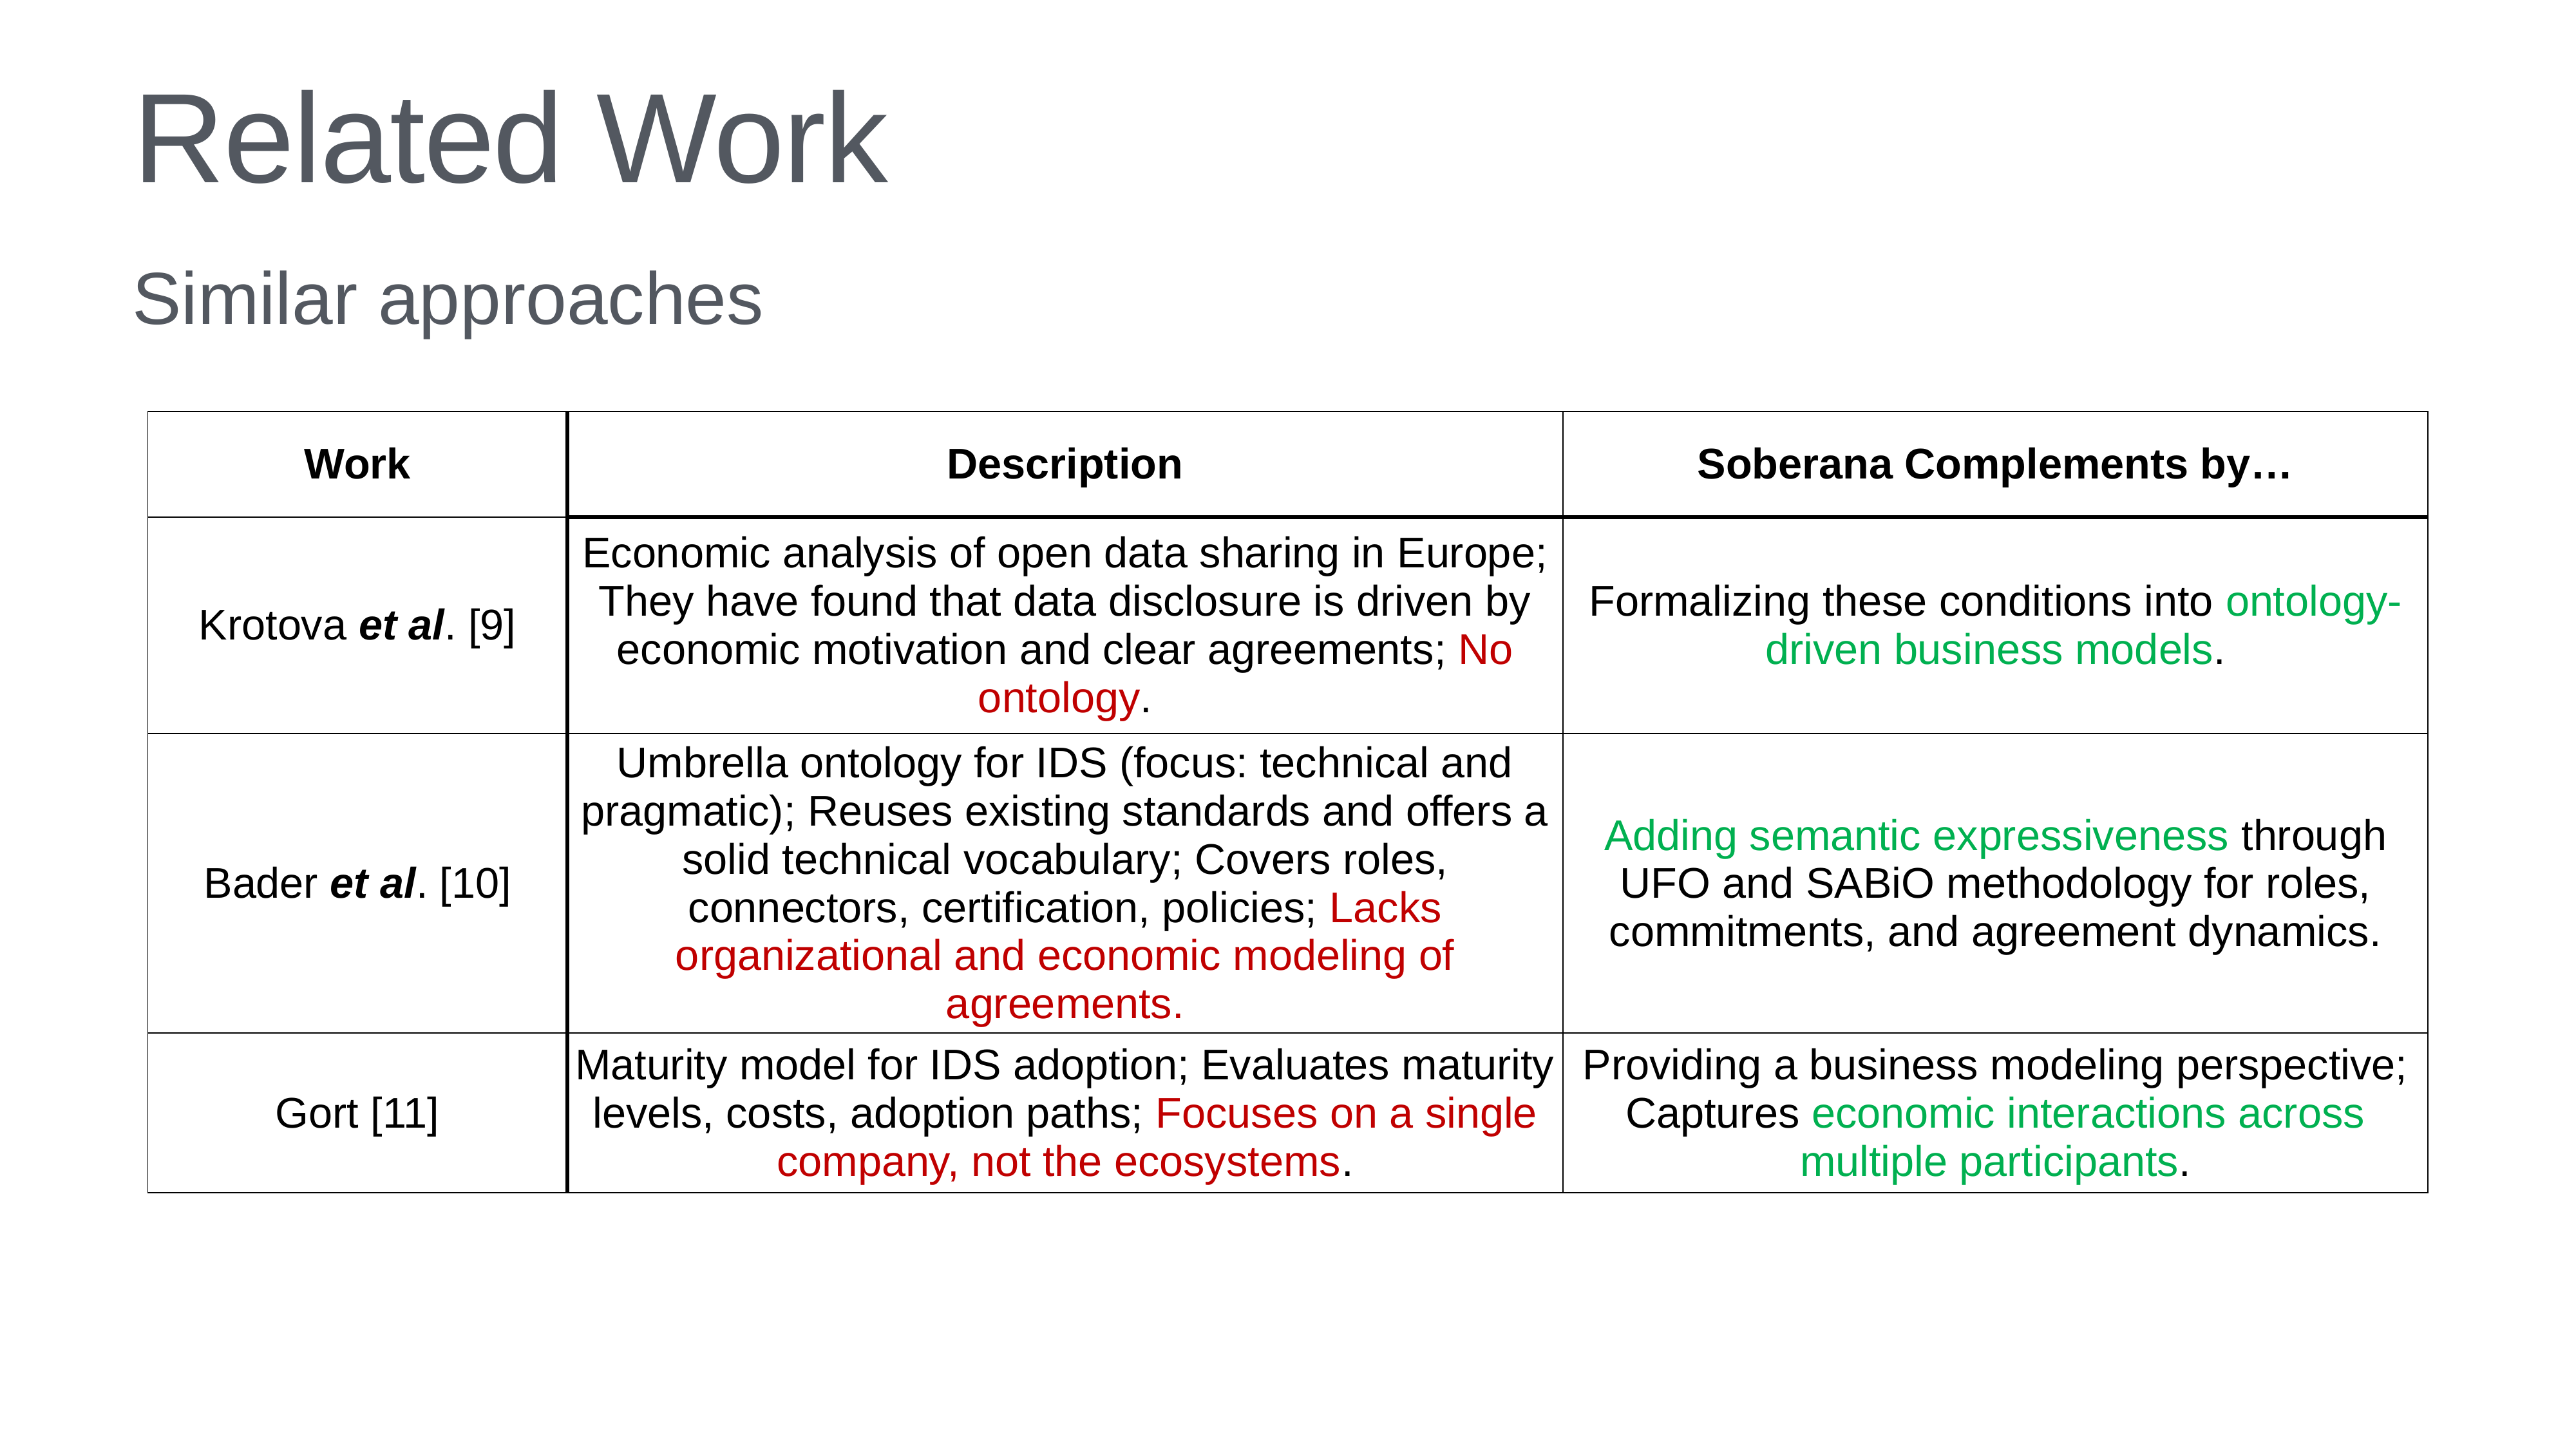

# Related Work
Similar approaches
| Work | Description | Soberana Complements by… |
| --- | --- | --- |
| Krotova et al. [9] | Economic analysis of open data sharing in Europe; They have found that data disclosure is driven by economic motivation and clear agreements; No ontology. | Formalizing these conditions into ontology-driven business models. |
| Bader et al. [10] | Umbrella ontology for IDS (focus: technical and pragmatic); Reuses existing standards and offers a solid technical vocabulary; Covers roles, connectors, certification, policies; Lacks organizational and economic modeling of agreements. | Adding semantic expressiveness through UFO and SABiO methodology for roles, commitments, and agreement dynamics. |
| Gort [11] | Maturity model for IDS adoption; Evaluates maturity levels, costs, adoption paths; Focuses on a single company, not the ecosystems. | Providing a business modeling perspective; Captures economic interactions across multiple participants. |